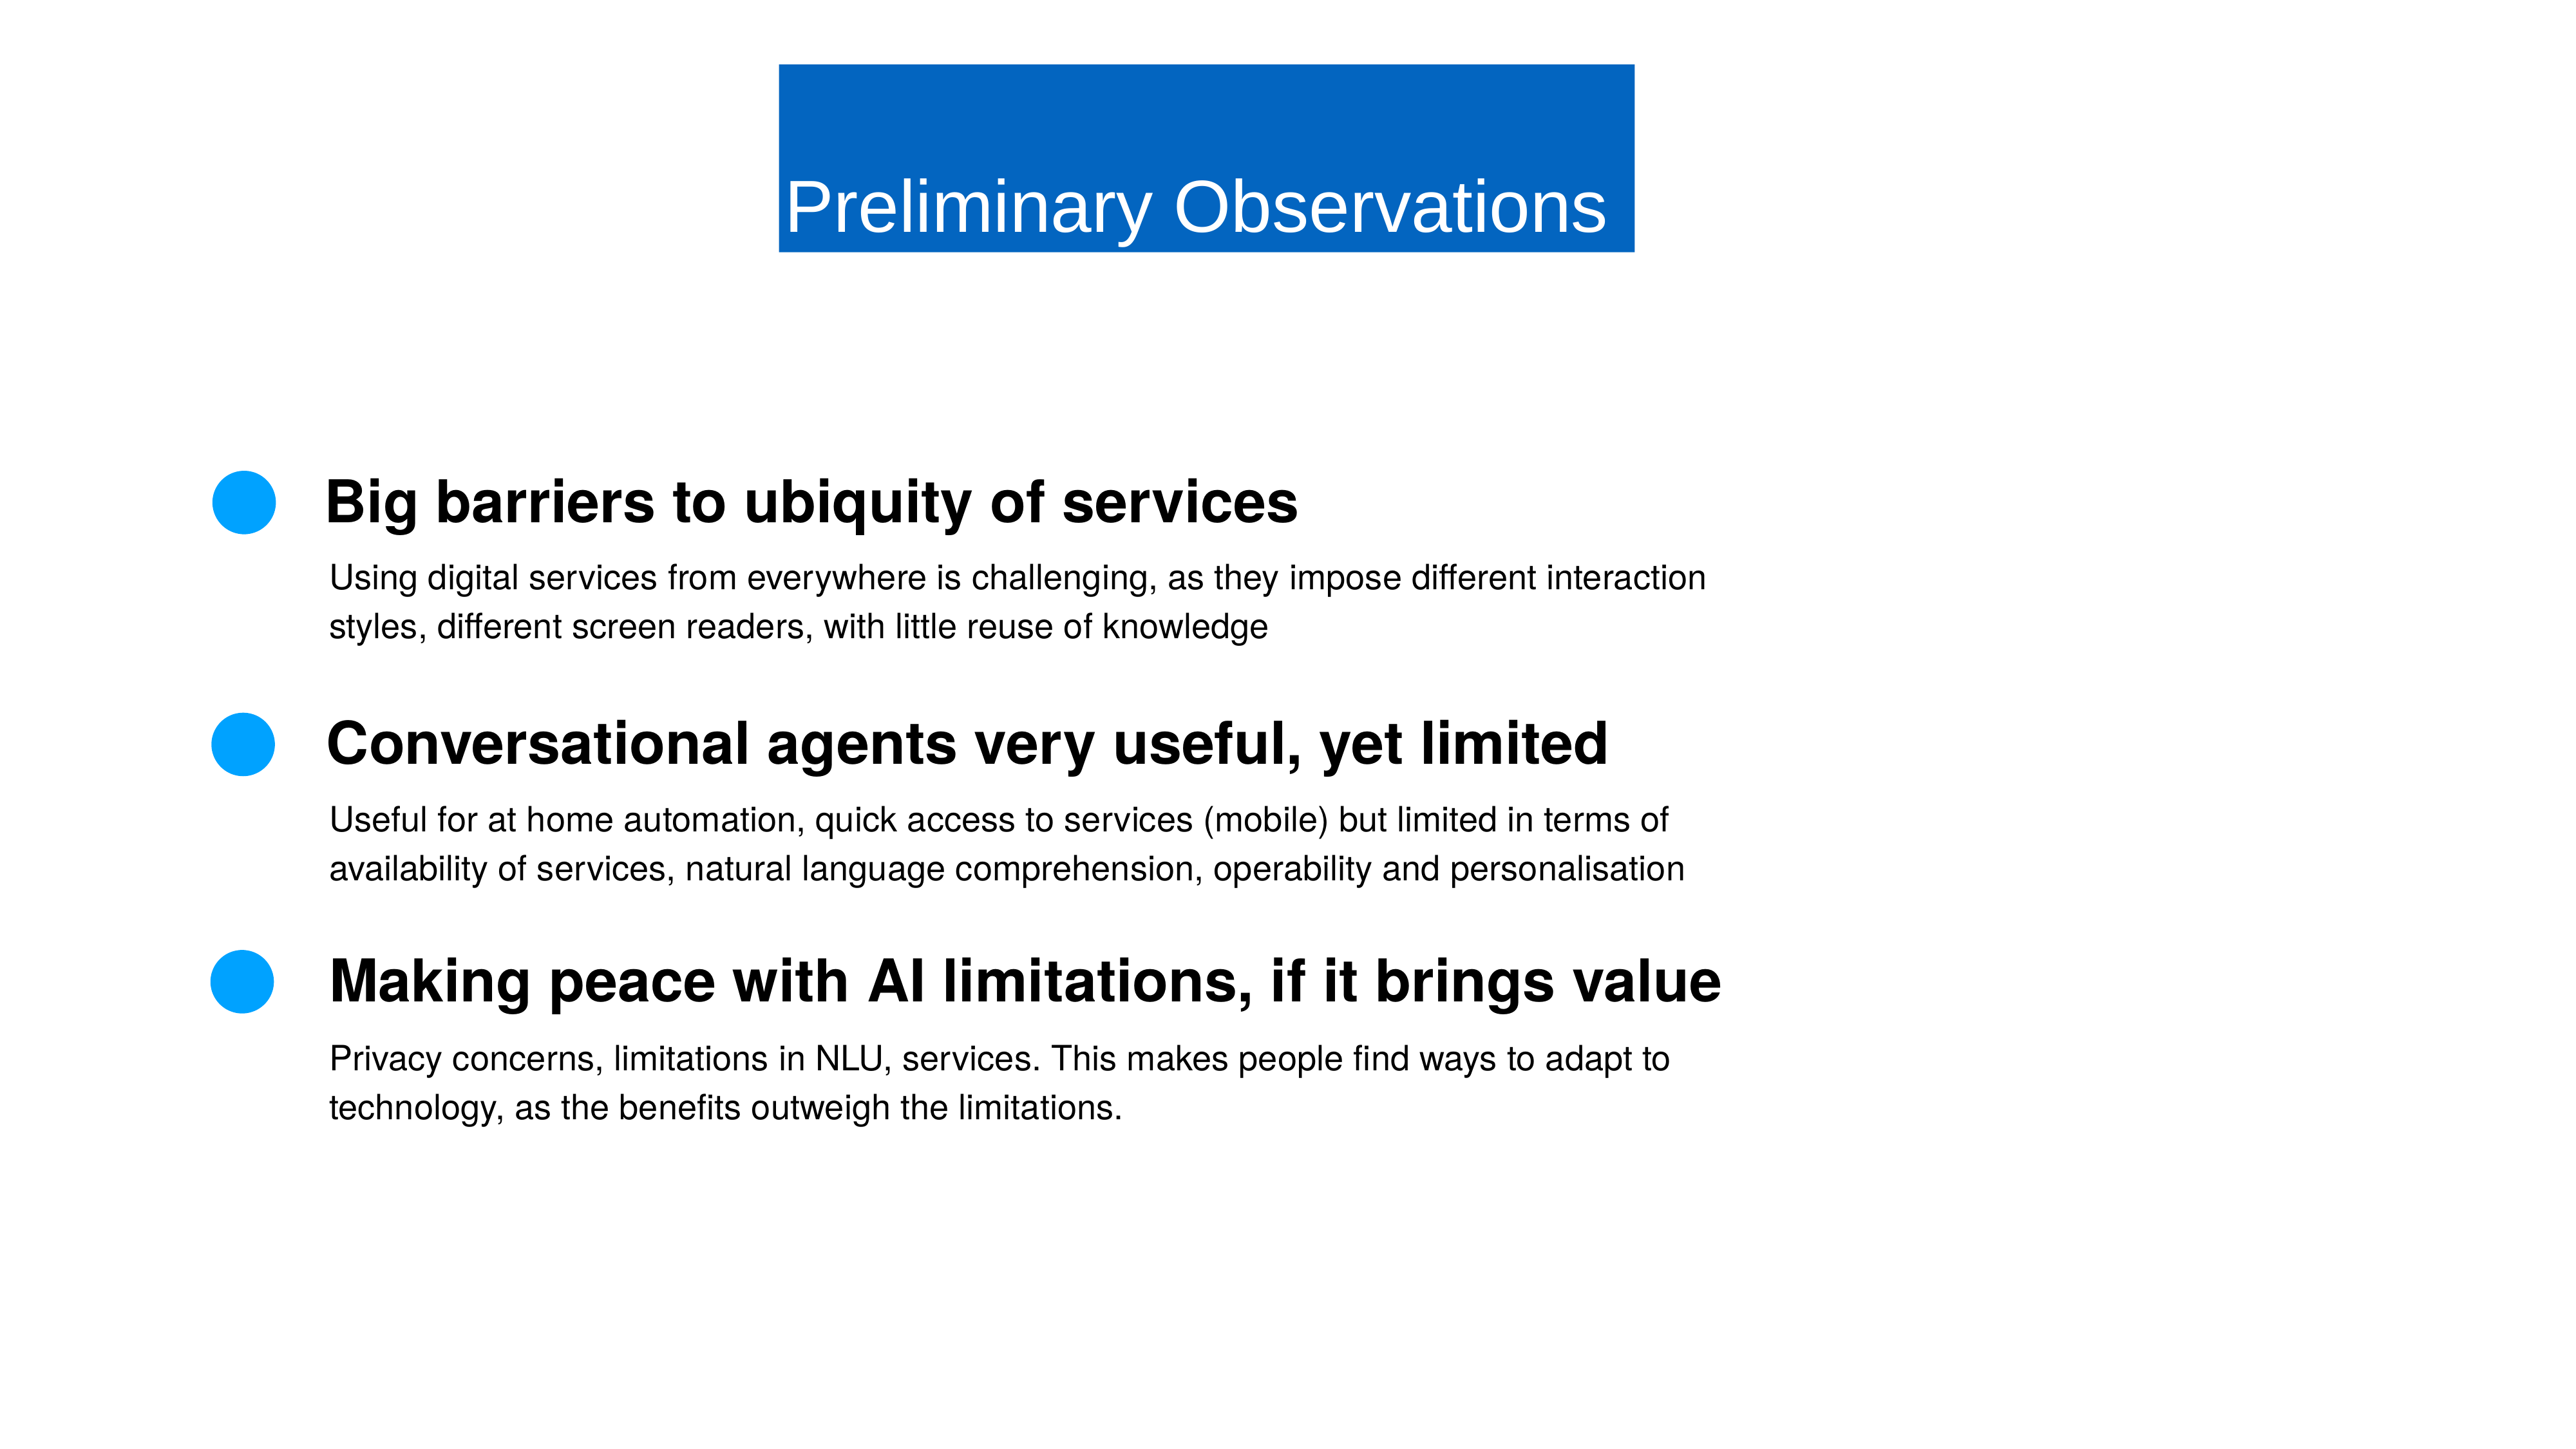

Preliminary Observations
Big barriers to ubiquity of services

Using digital services from everywhere is challenging, as they impose different interaction styles, different screen readers, with little reuse of knowledge
Conversational agents very useful, yet limited

Useful for at home automation, quick access to services (mobile) but limited in terms of availability of services, natural language comprehension, operability and personalisation
Making peace with AI limitations, if it brings value

Privacy concerns, limitations in NLU, services. This makes people find ways to adapt to technology, as the benefits outweigh the limitations.